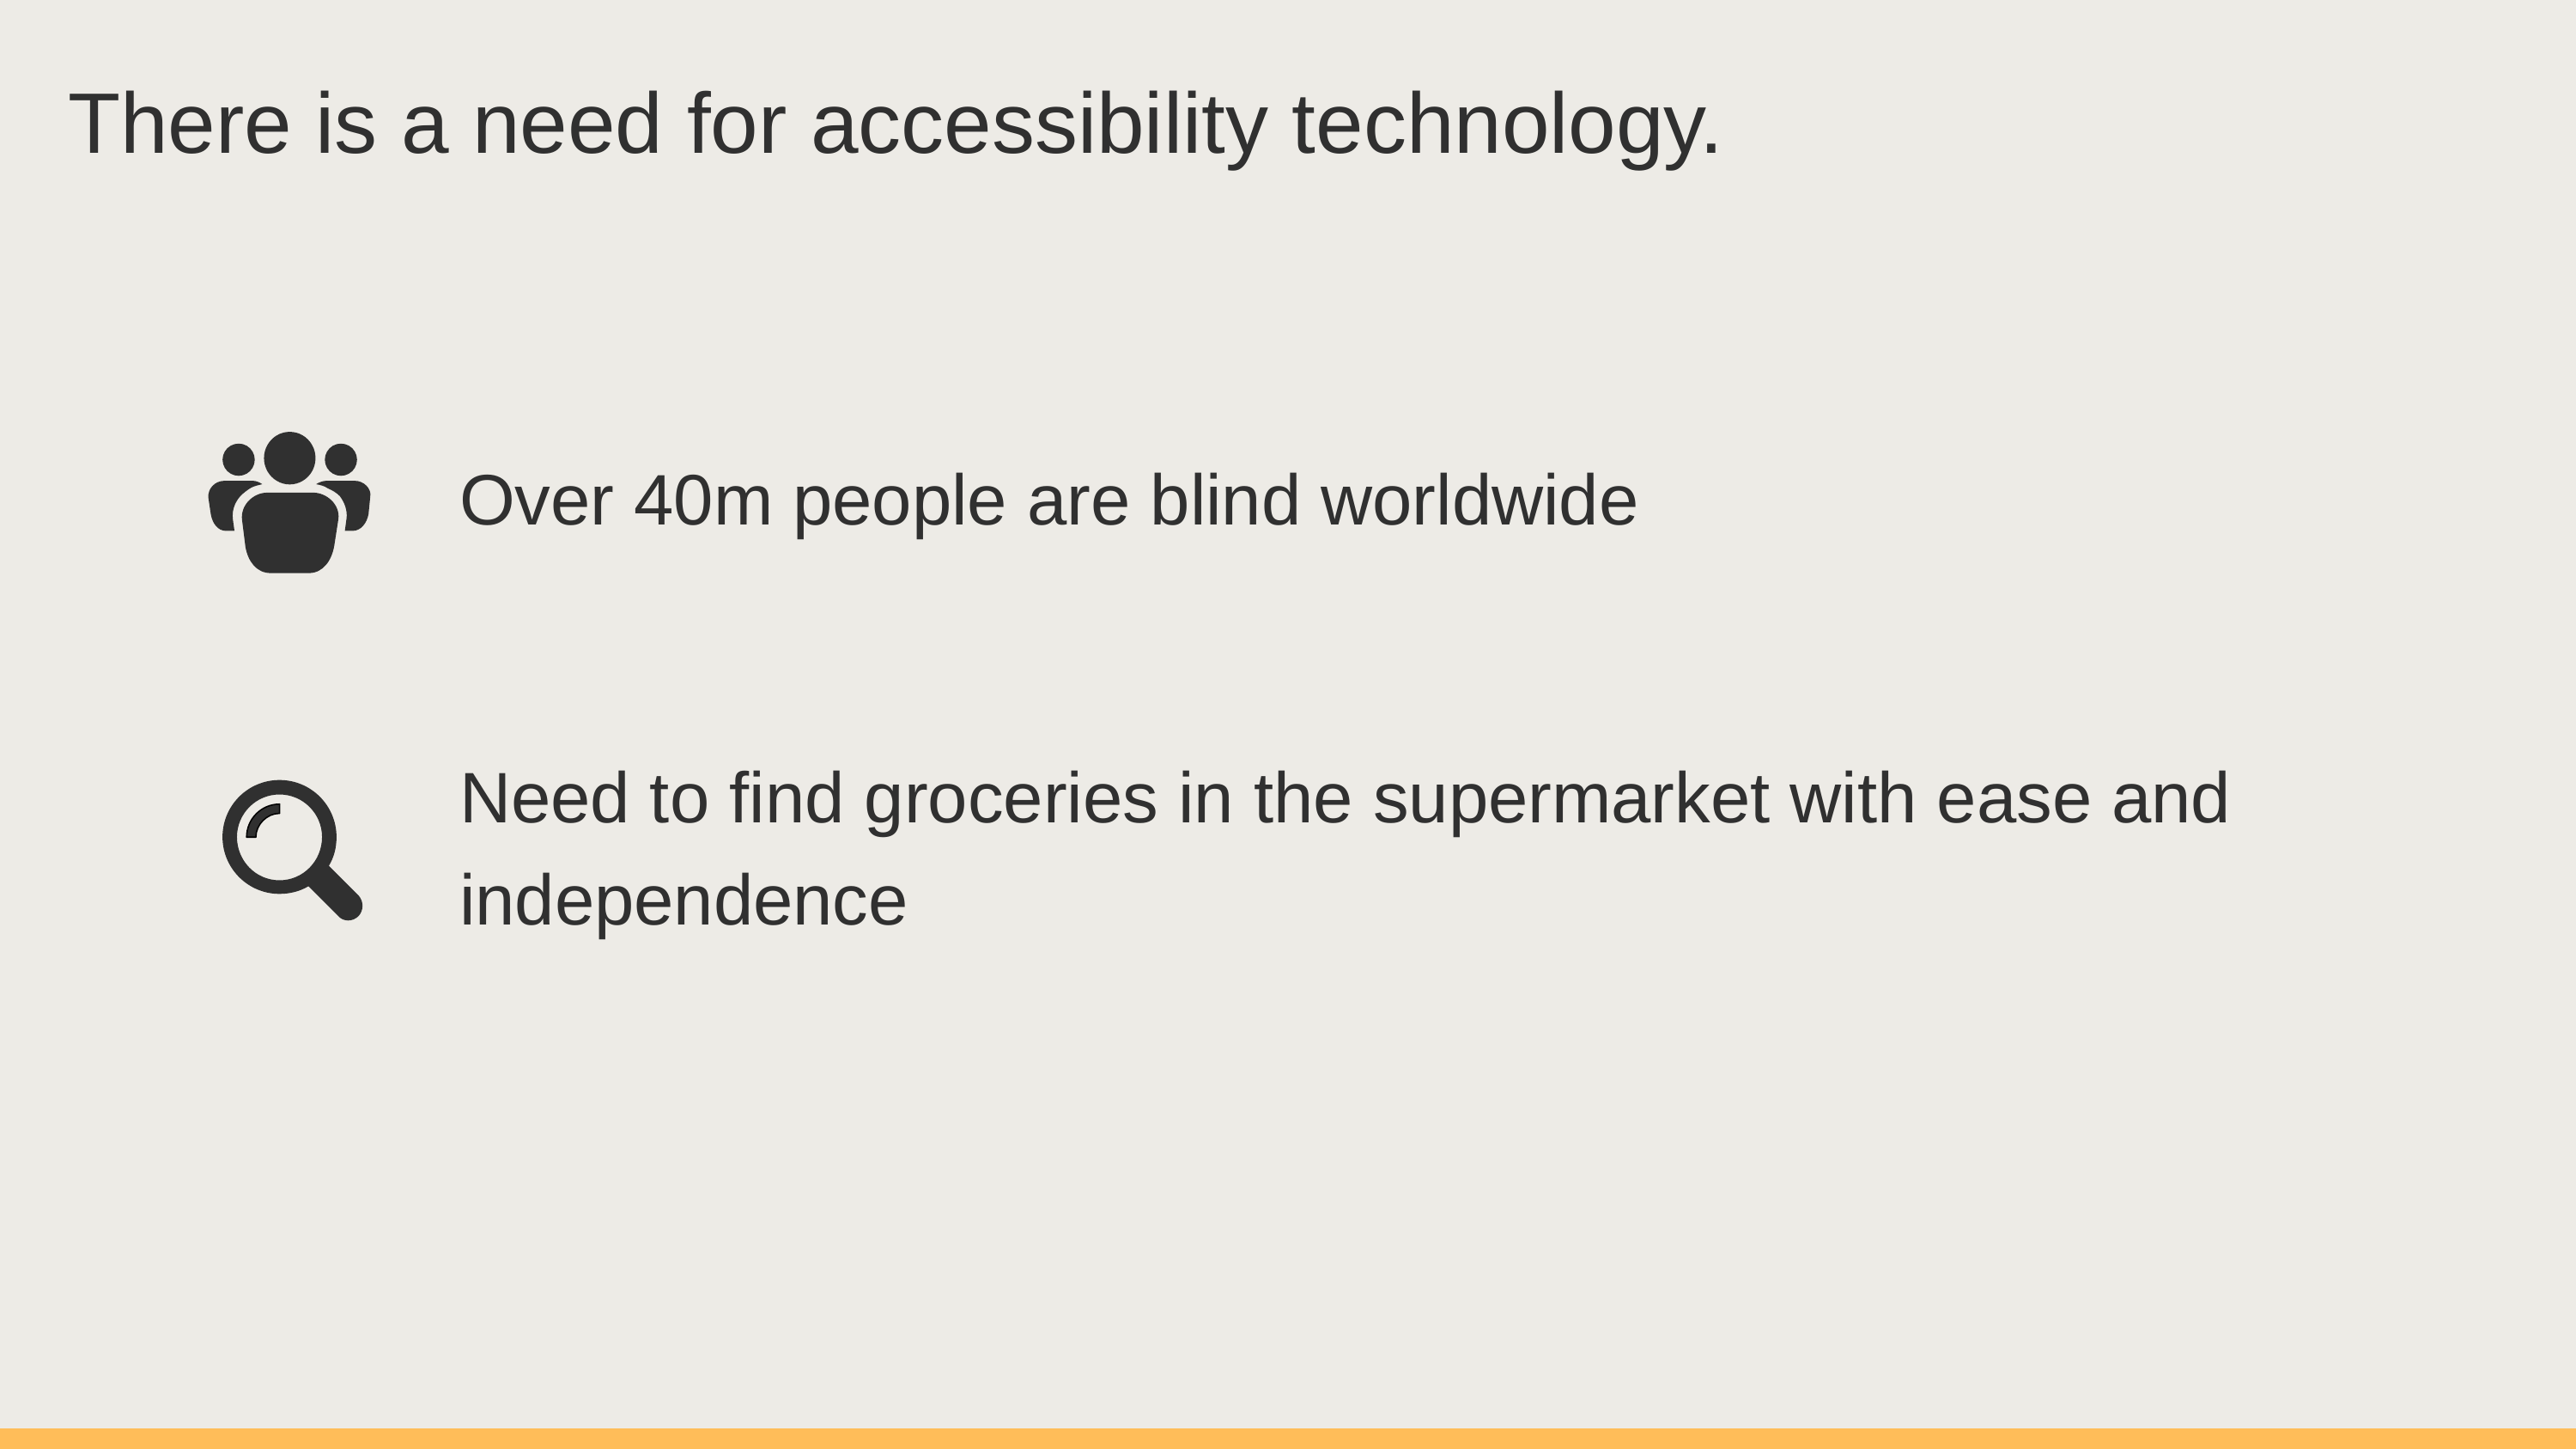

There is a need for accessibility technology.

Over 40m people are blind worldwide
Need to find groceries in the supermarket with ease and independence